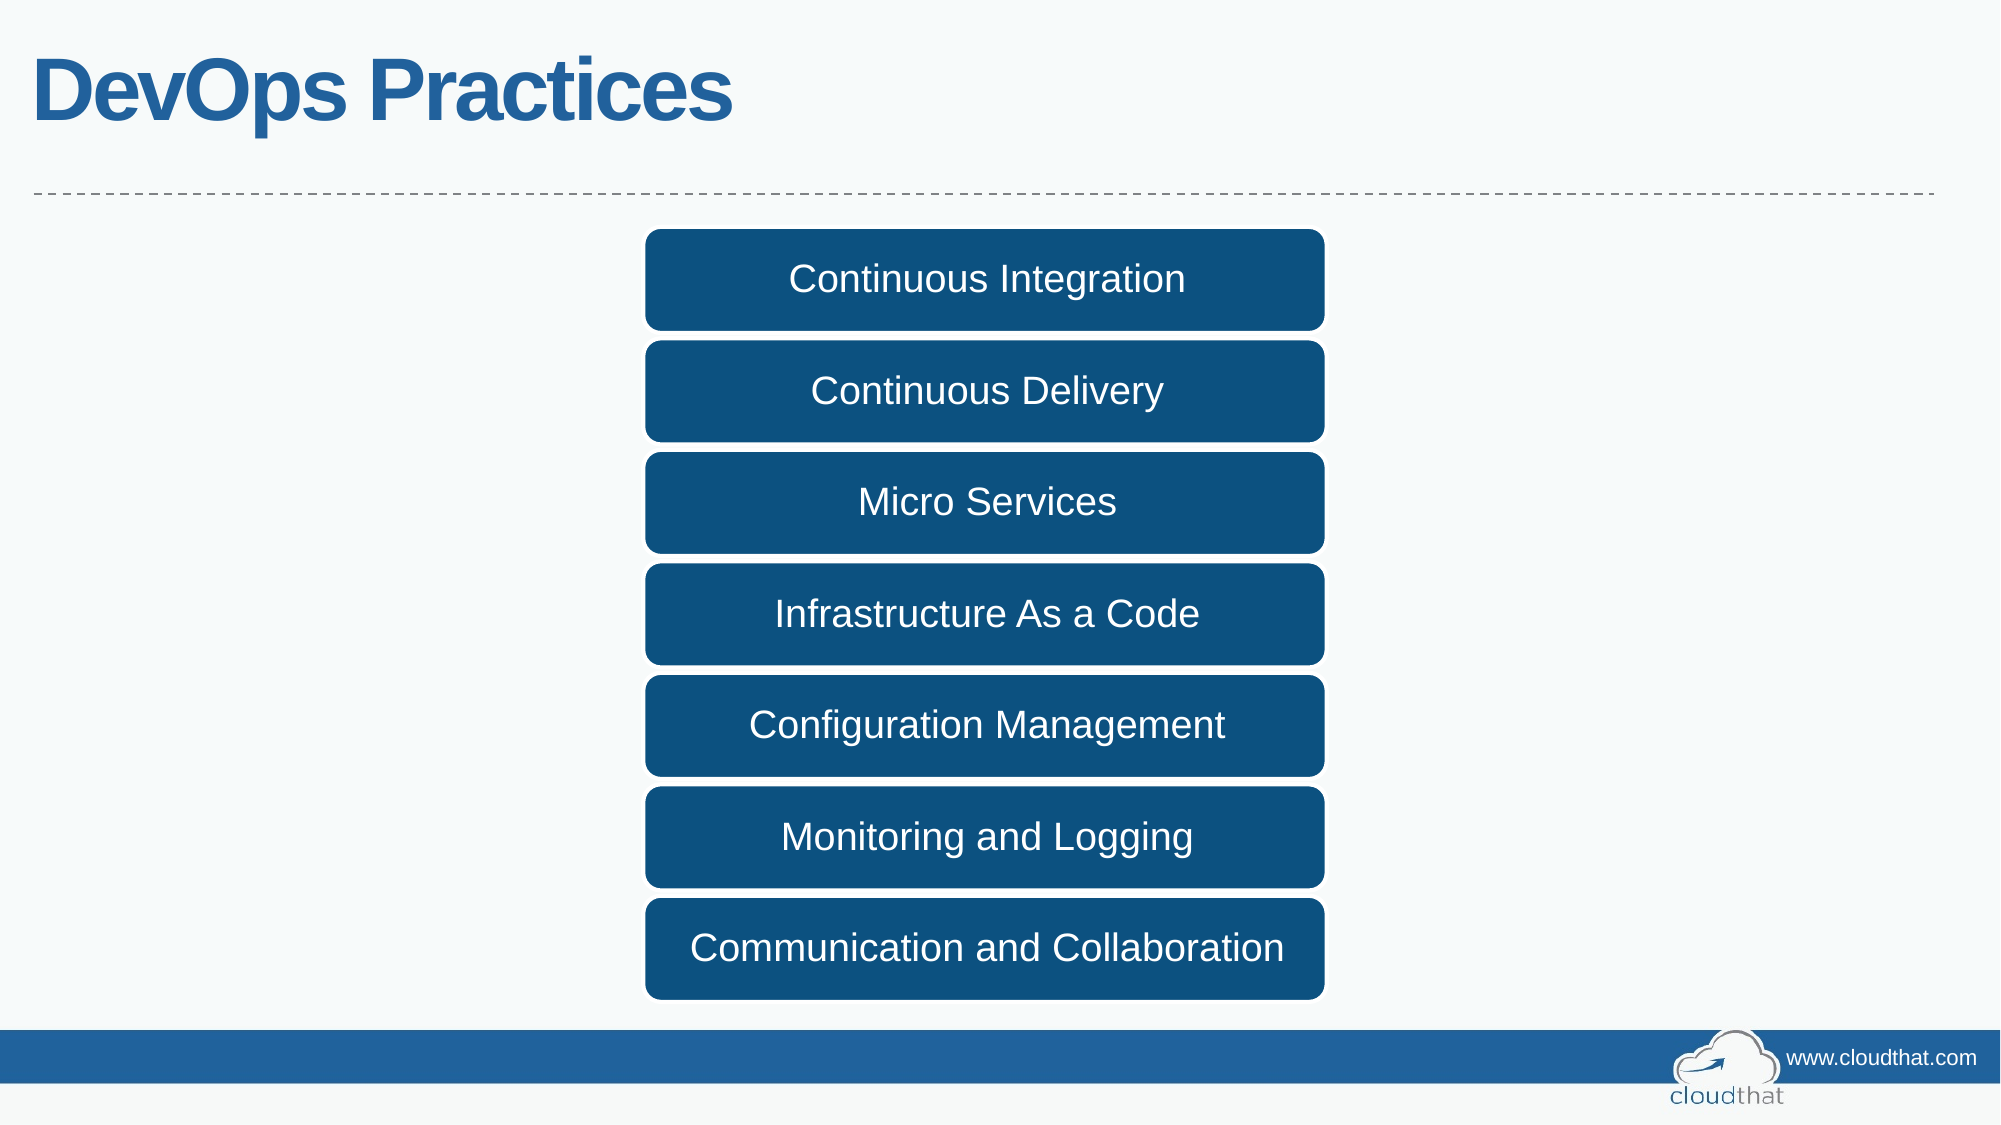

# DevOps Practices
Continuous Integration
Continuous Delivery
Micro Services
Infrastructure As a Code
Configuration Management
Monitoring and Logging
Communication and Collaboration